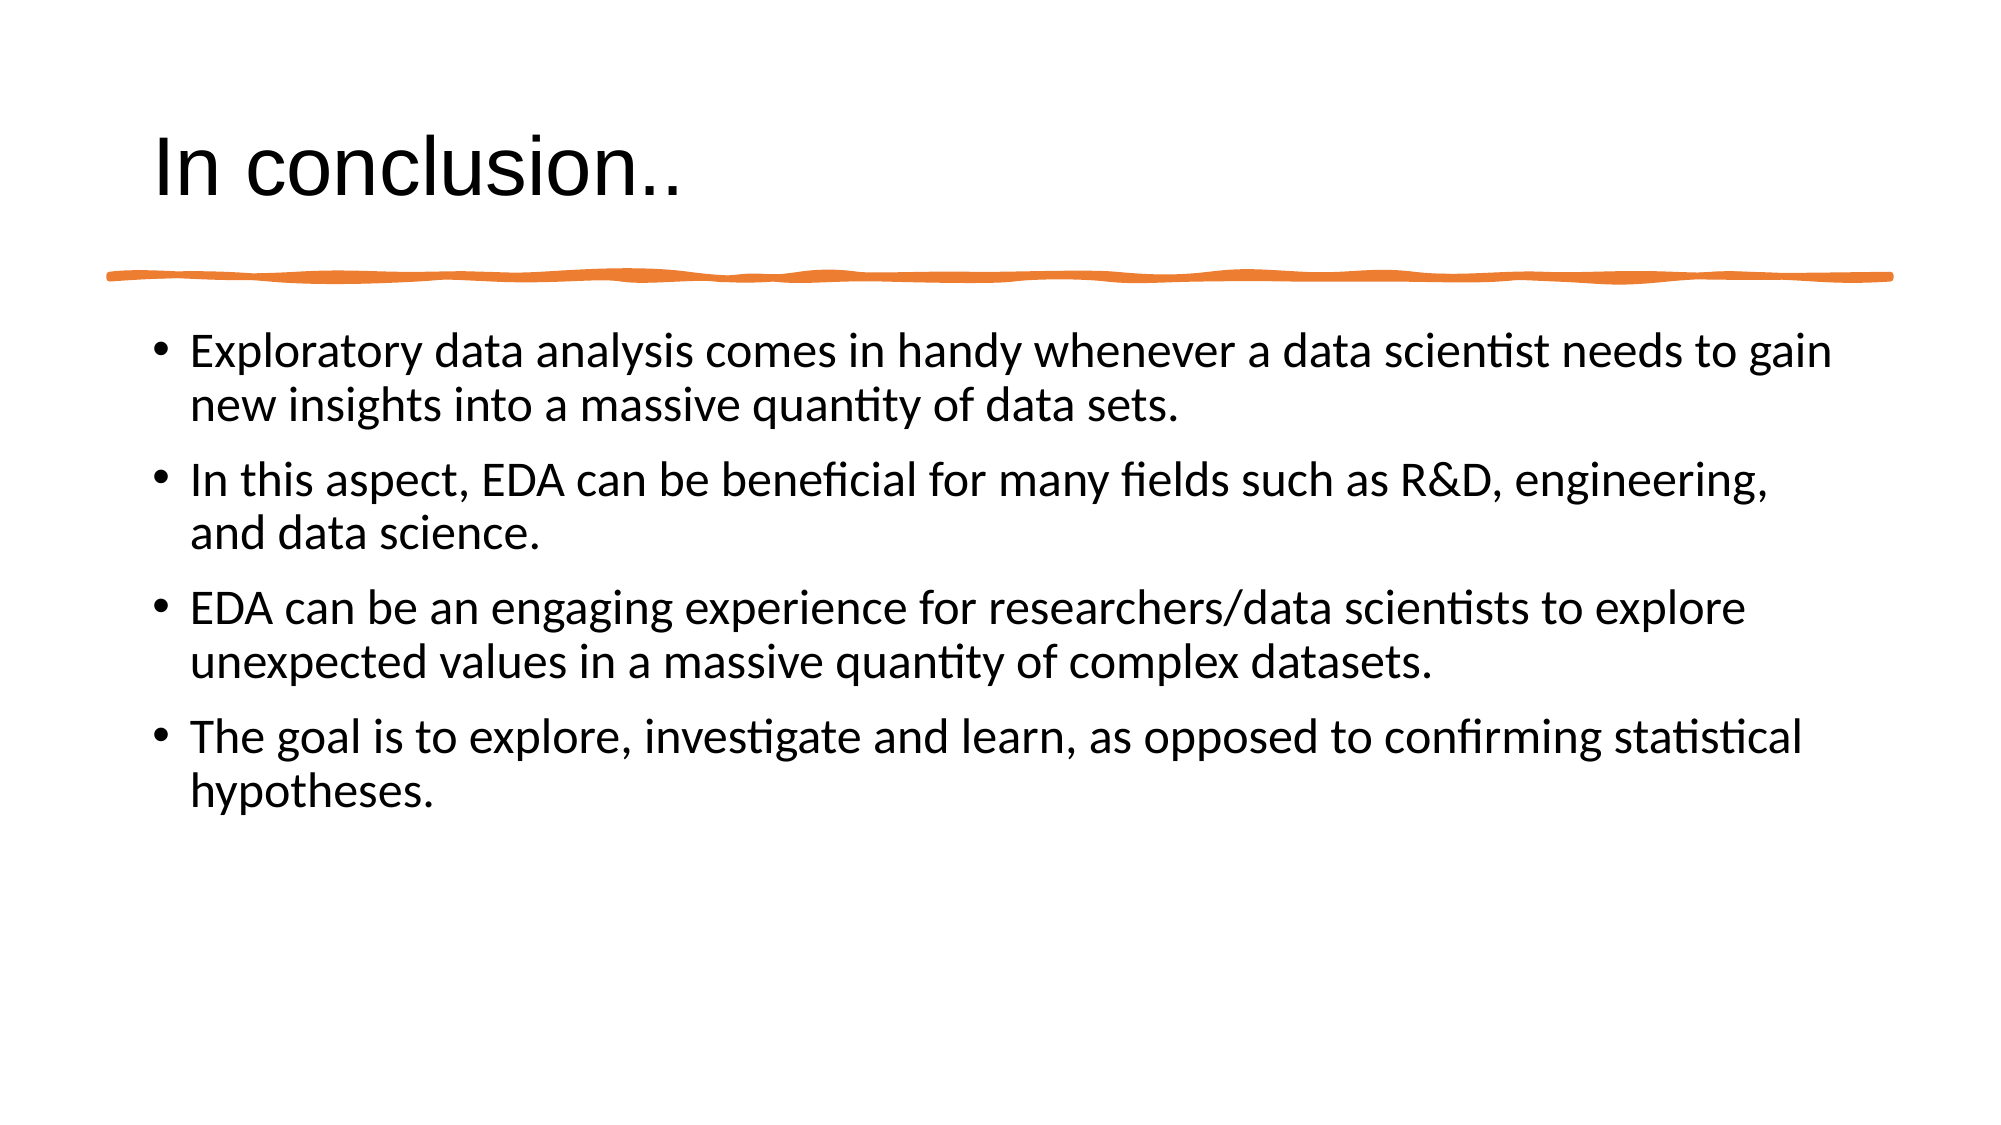

# In conclusion..

Exploratory data analysis comes in handy whenever a data scientist needs to gain new insights into a massive quantity of data sets.
In this aspect, EDA can be beneficial for many fields such as R&D, engineering, and data science.
EDA can be an engaging experience for researchers/data scientists to explore unexpected values in a massive quantity of complex datasets.
The goal is to explore, investigate and learn, as opposed to confirming statistical hypotheses.